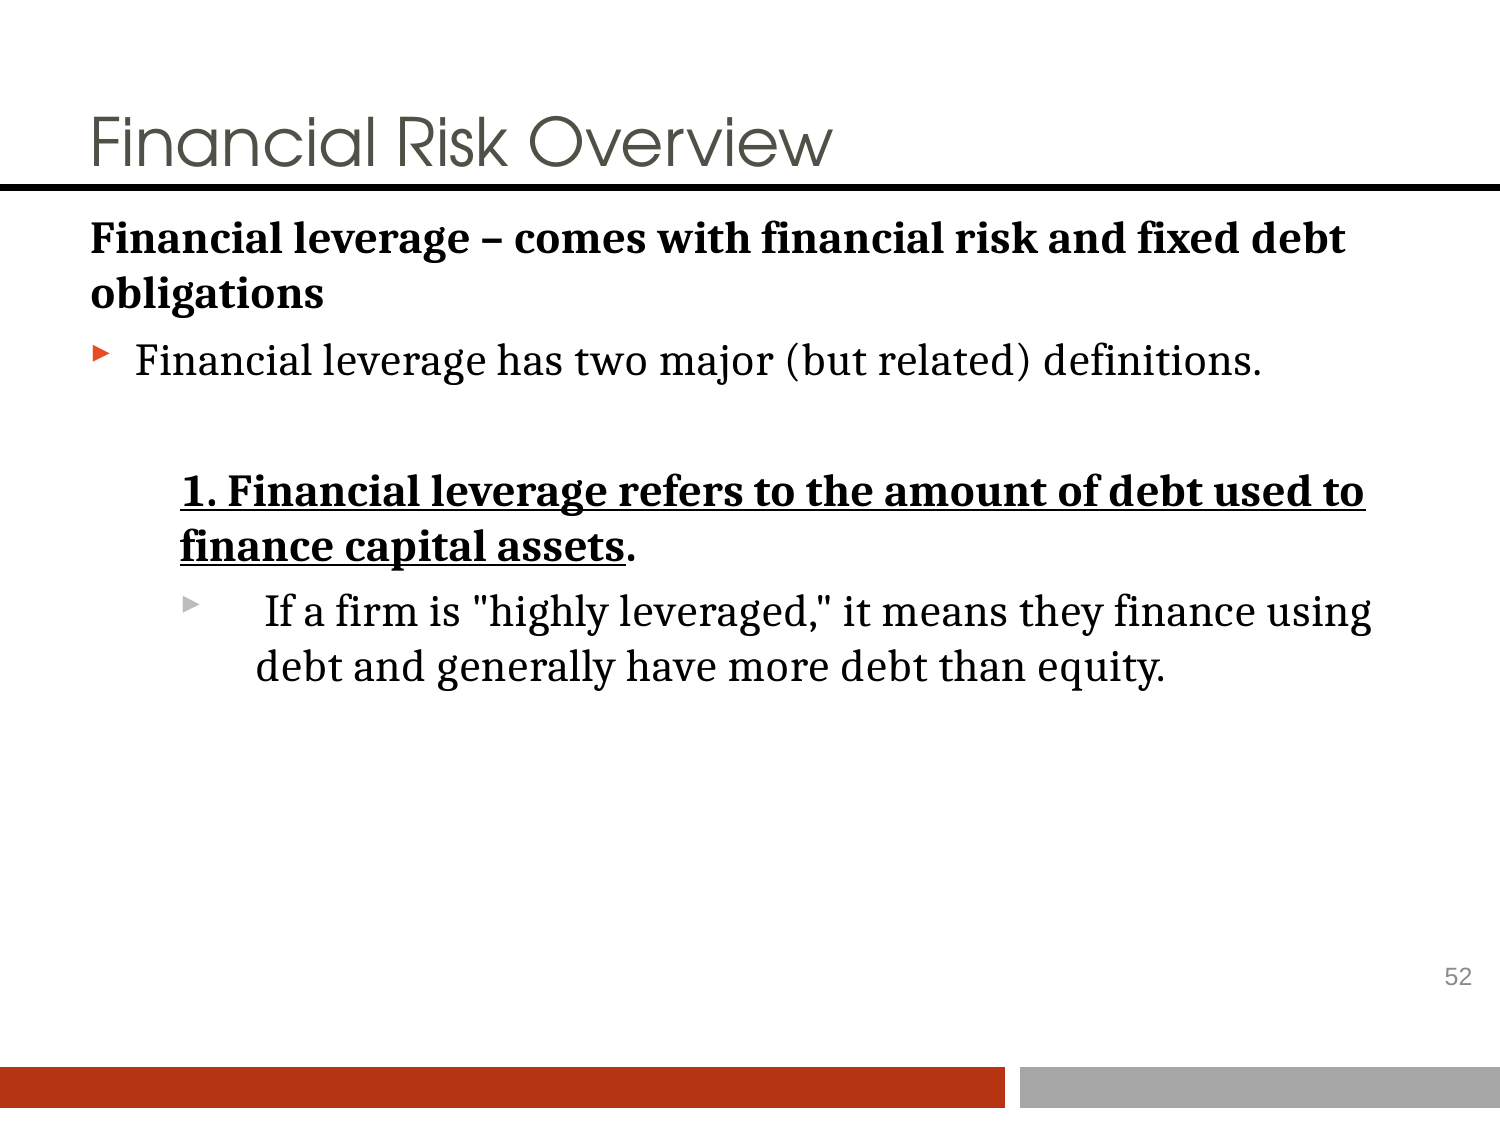

# Financial Risk Overview
Financial leverage – comes with financial risk and fixed debt obligations
Financial leverage has two major (but related) definitions.

1. Financial leverage refers to the amount of debt used to finance capital assets.
 If a firm is "highly leveraged," it means they finance using debt and generally have more debt than equity.

52